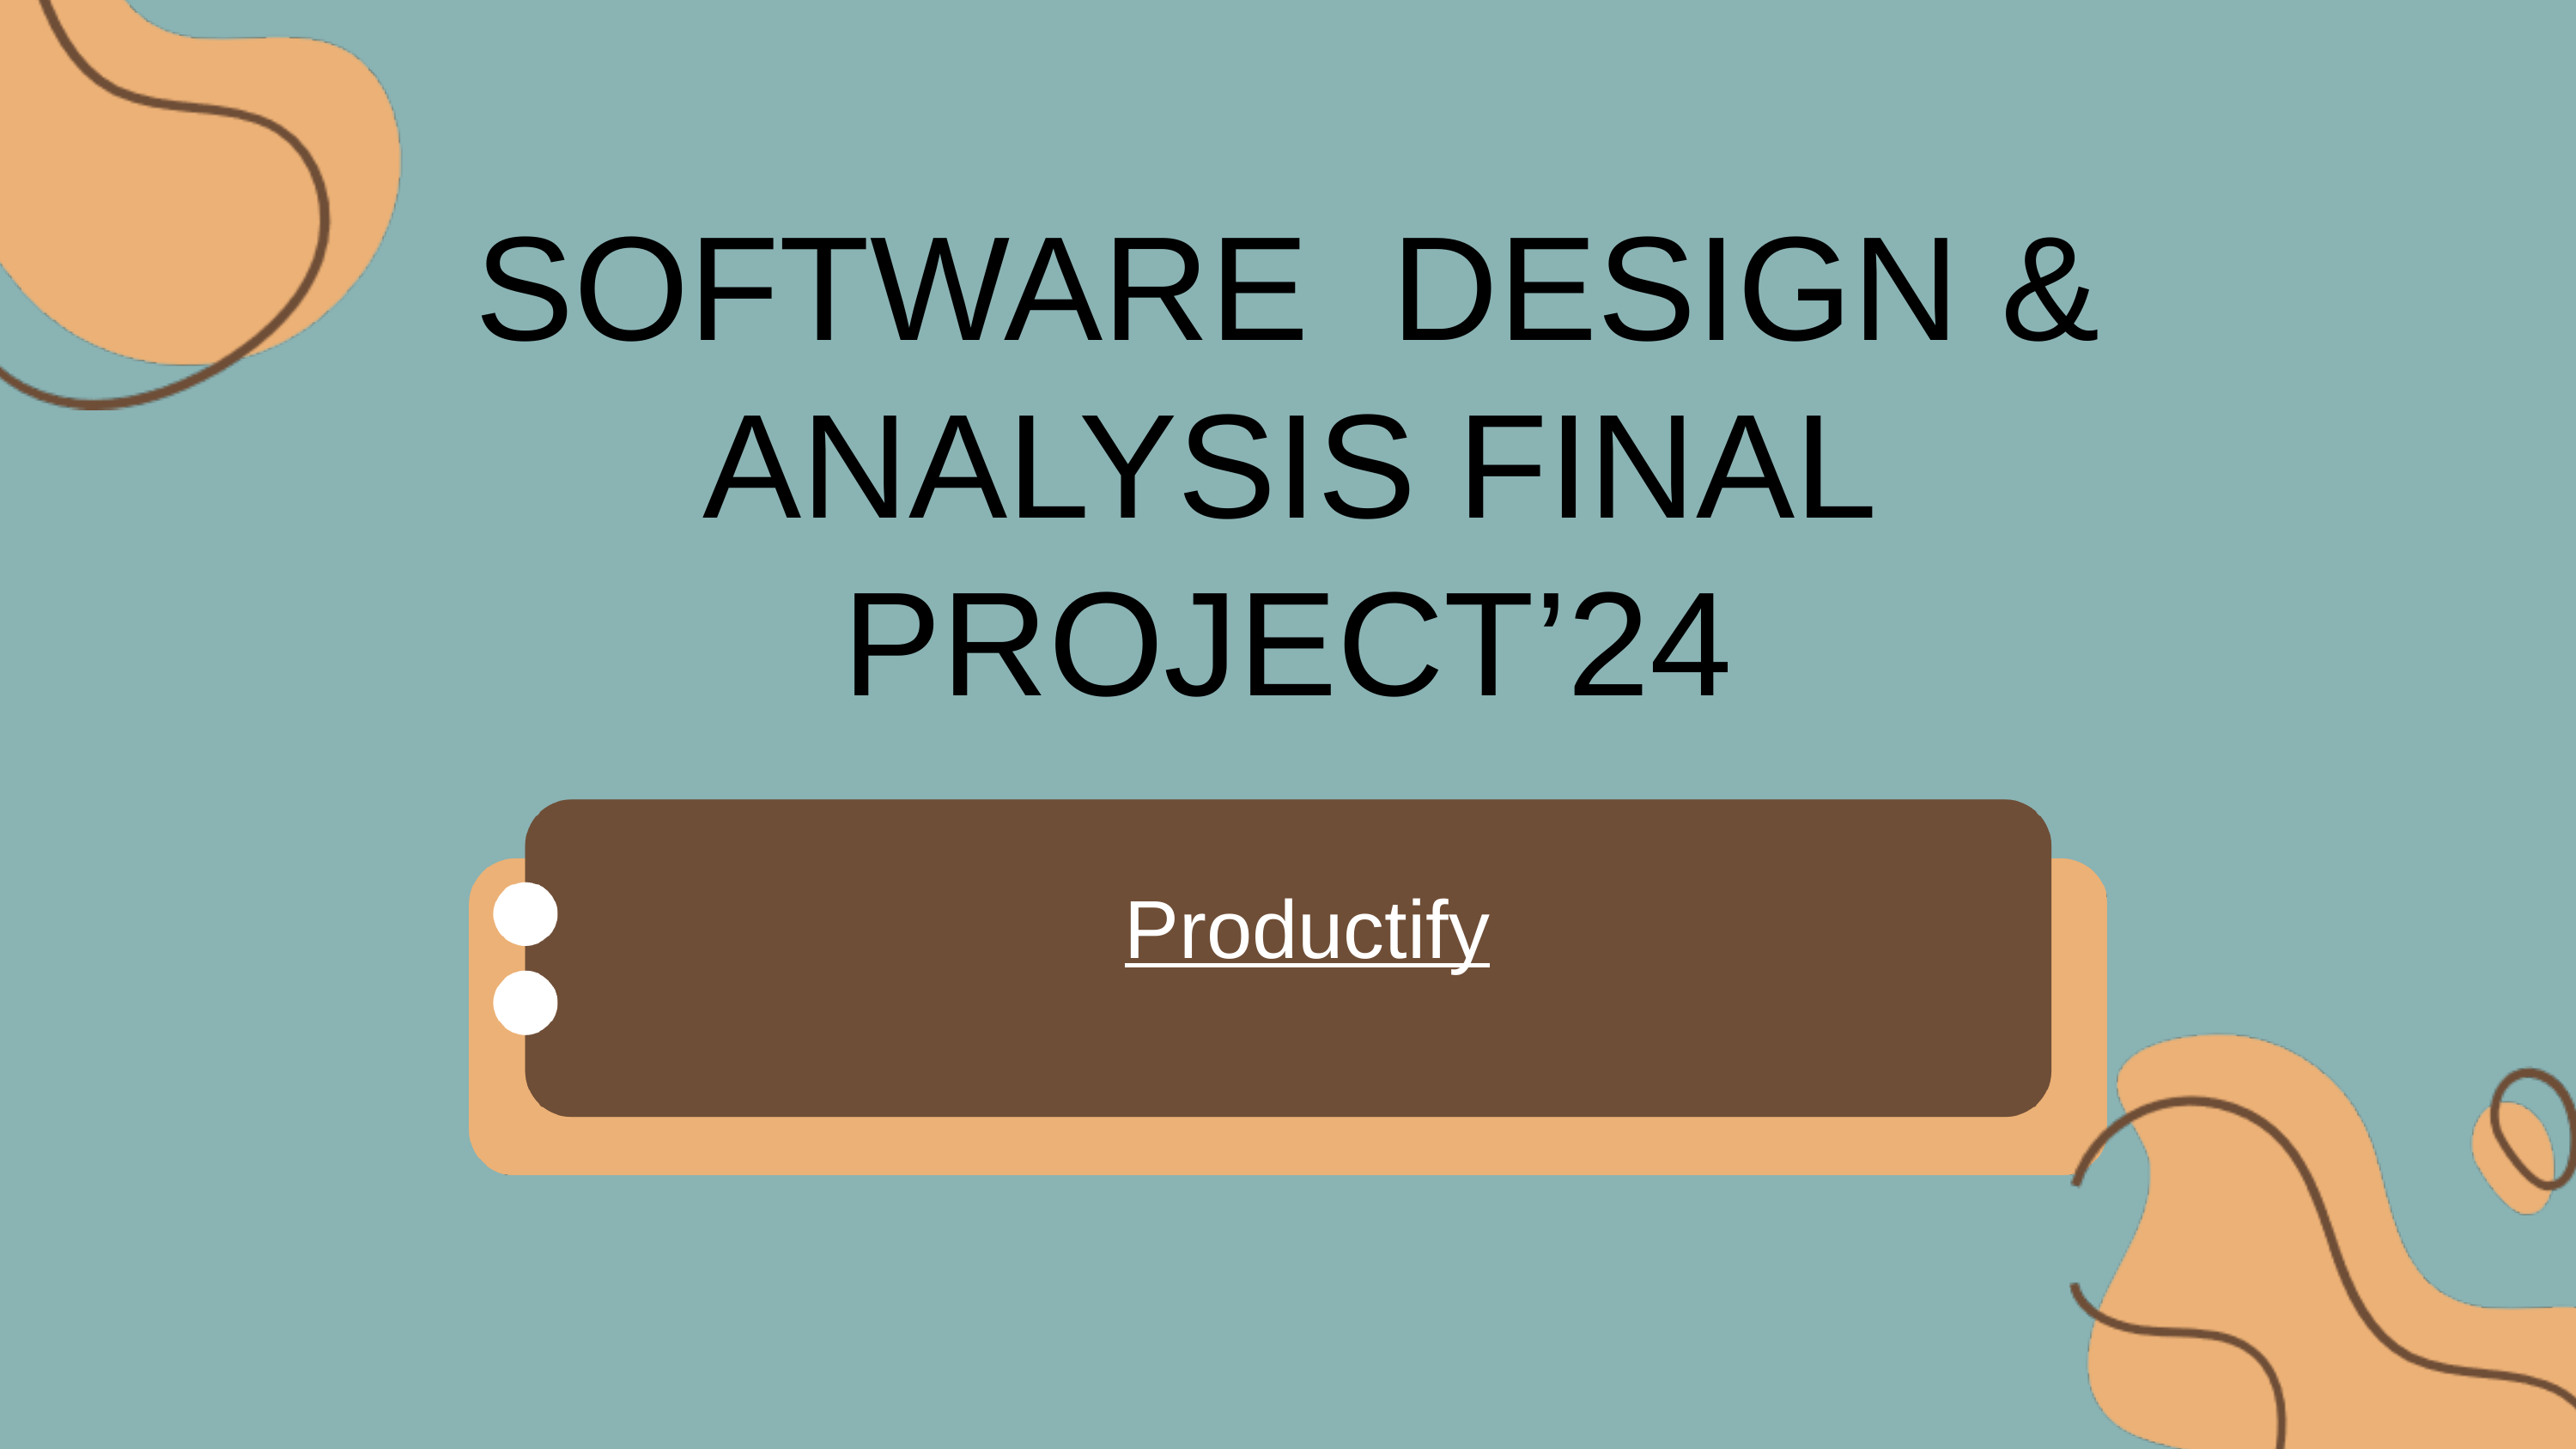

SOFTWARE  DESIGN & ANALYSIS FINAL PROJECT’24

Productify